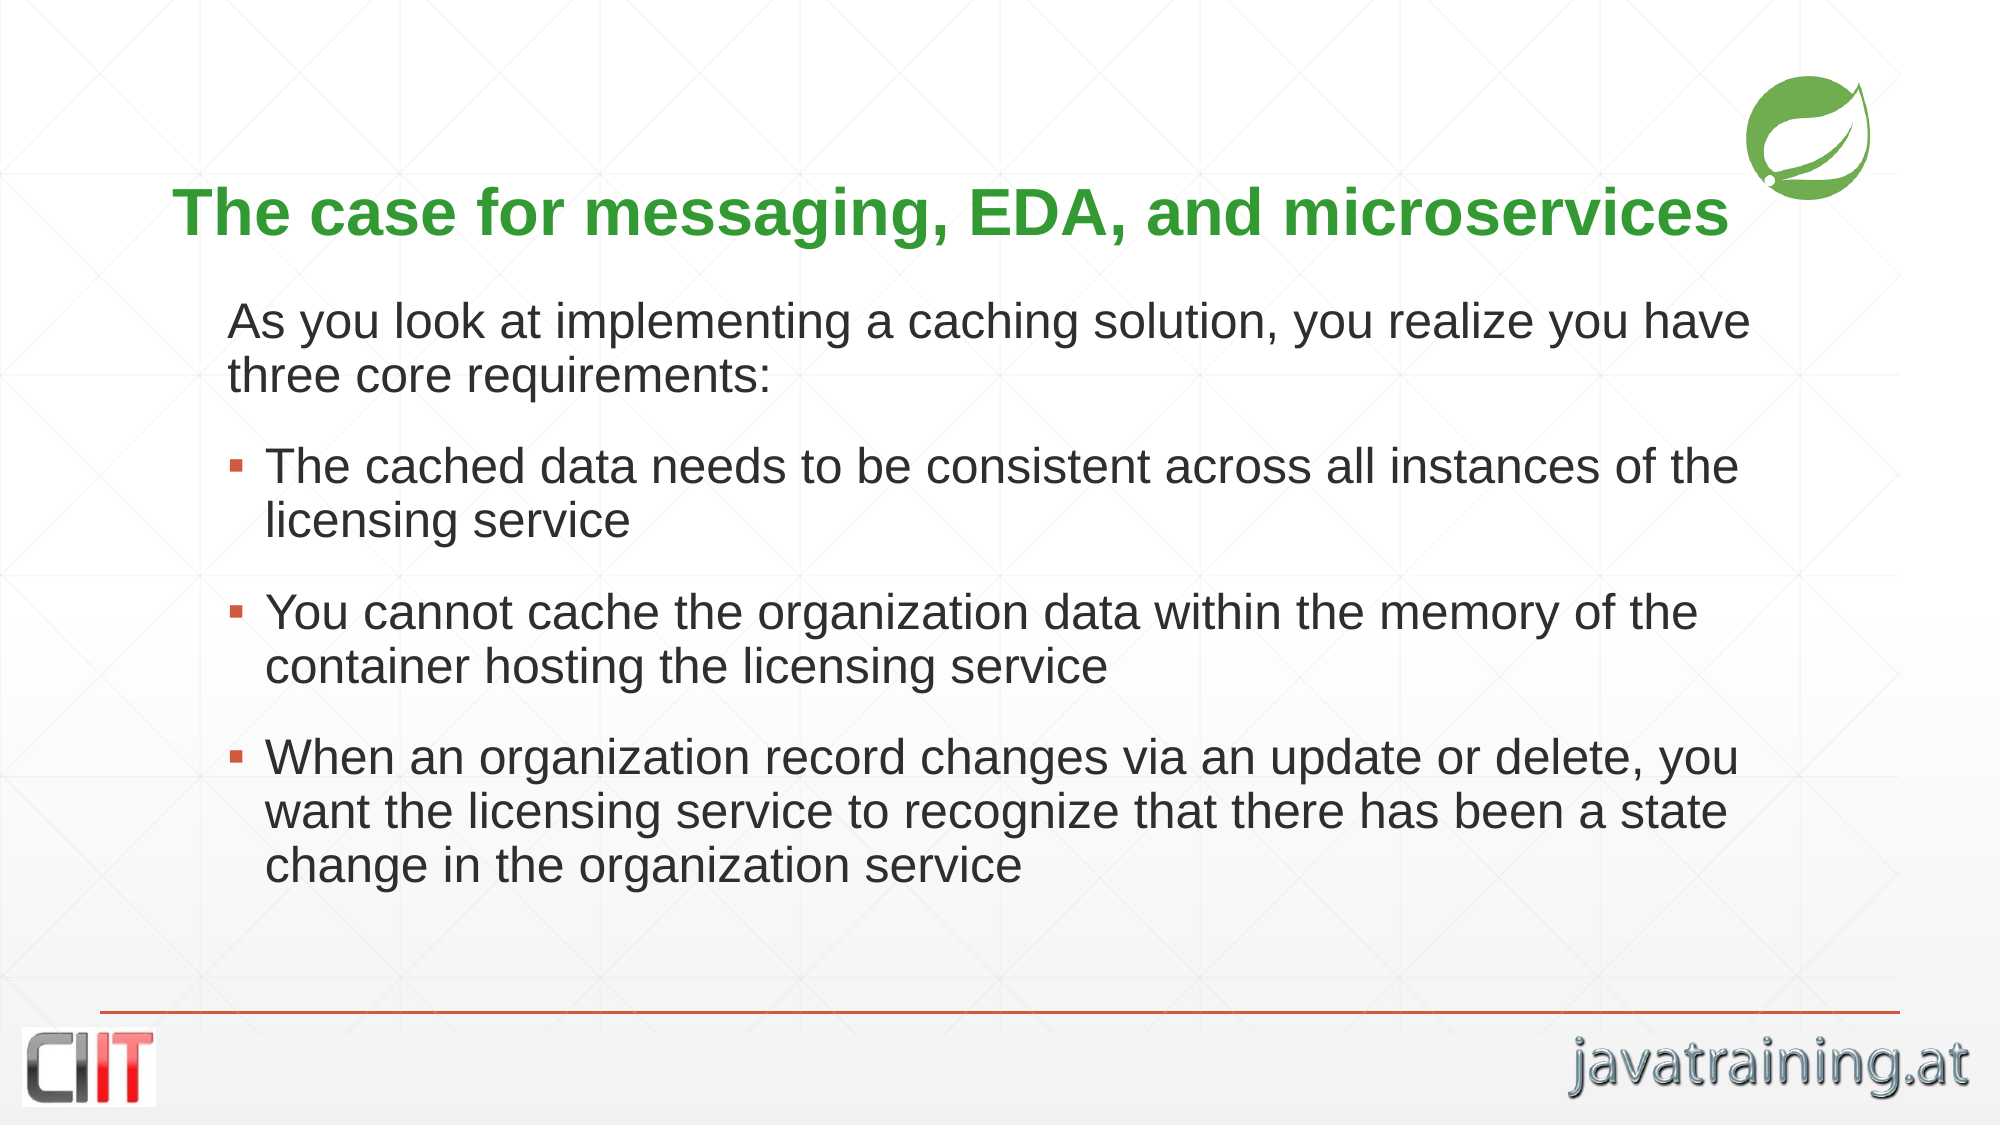

# The case for messaging, EDA, and microservices
As you look at implementing a caching solution, you realize you have three core requirements:
The cached data needs to be consistent across all instances of the licensing service
You cannot cache the organization data within the memory of the container hosting the licensing service
When an organization record changes via an update or delete, you want the licensing service to recognize that there has been a state change in the organization service